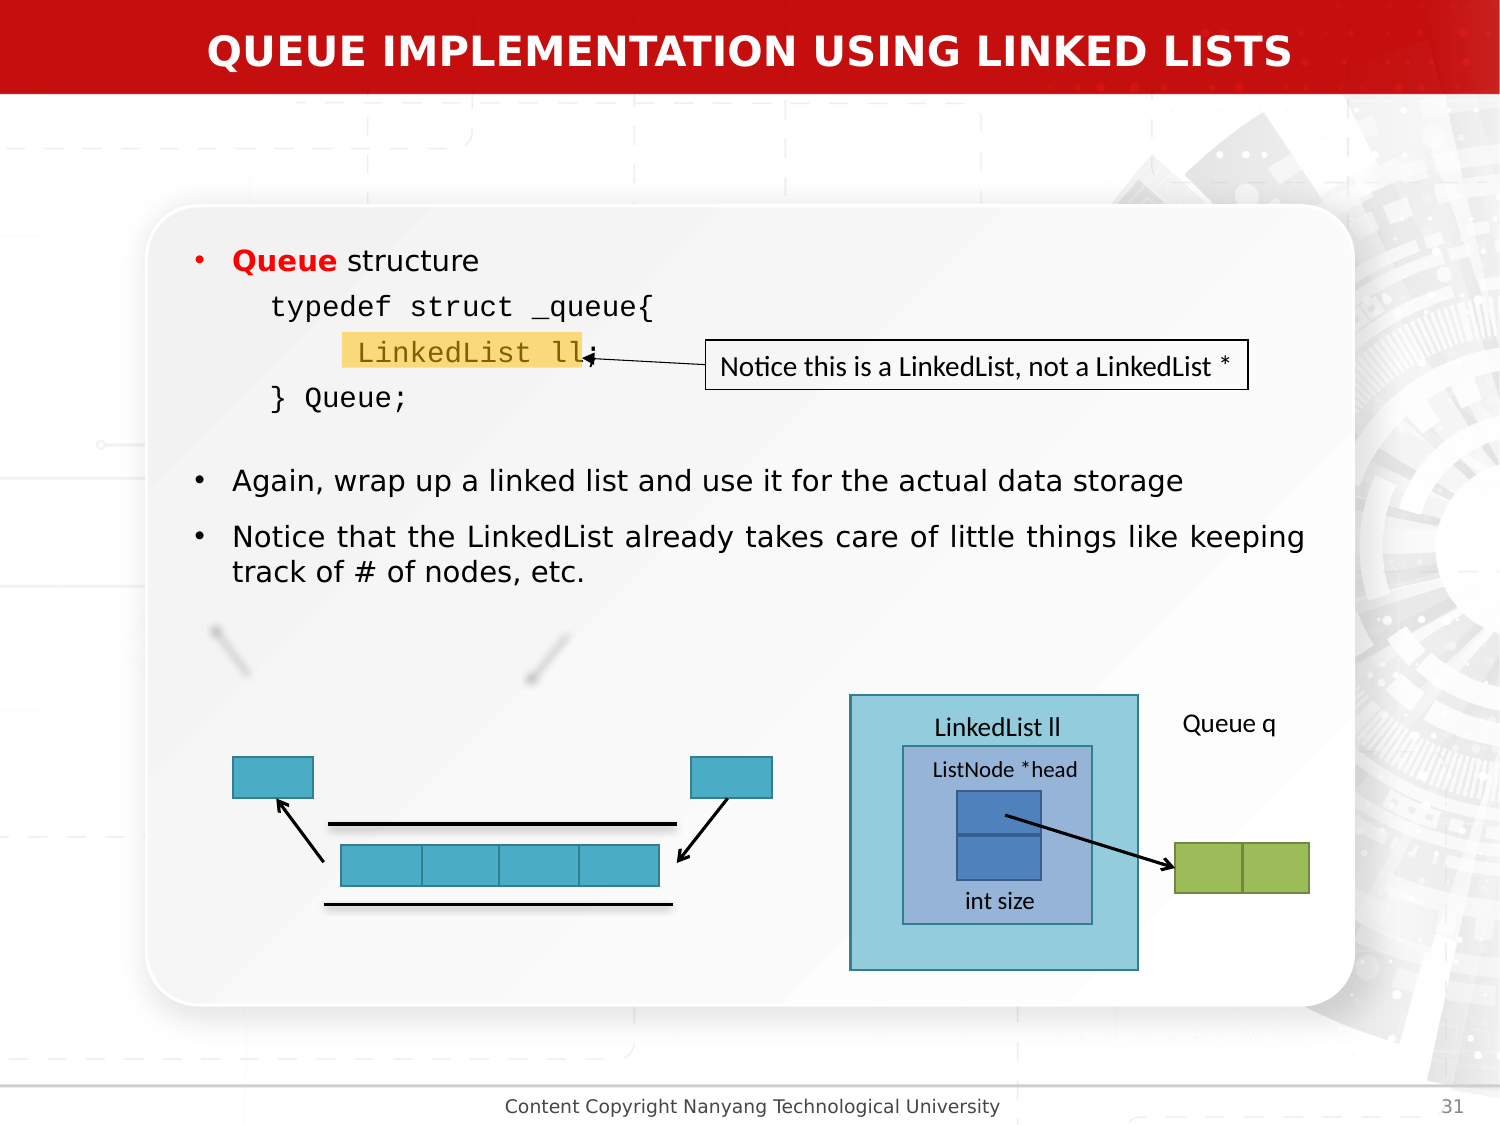

QUEUE IMPLEMENTATION USING LINKED LISTS

Queue structure
typedef struct _queue{
     LinkedList ll;
} Queue;

Again, wrap up a linked list and use it for the actual data storage
Notice that the LinkedList already takes care of little things like keeping track of # of nodes, etc.

Notice this is a LinkedList, not a LinkedList *

Queue q
LinkedList ll

ListNode *head

int size